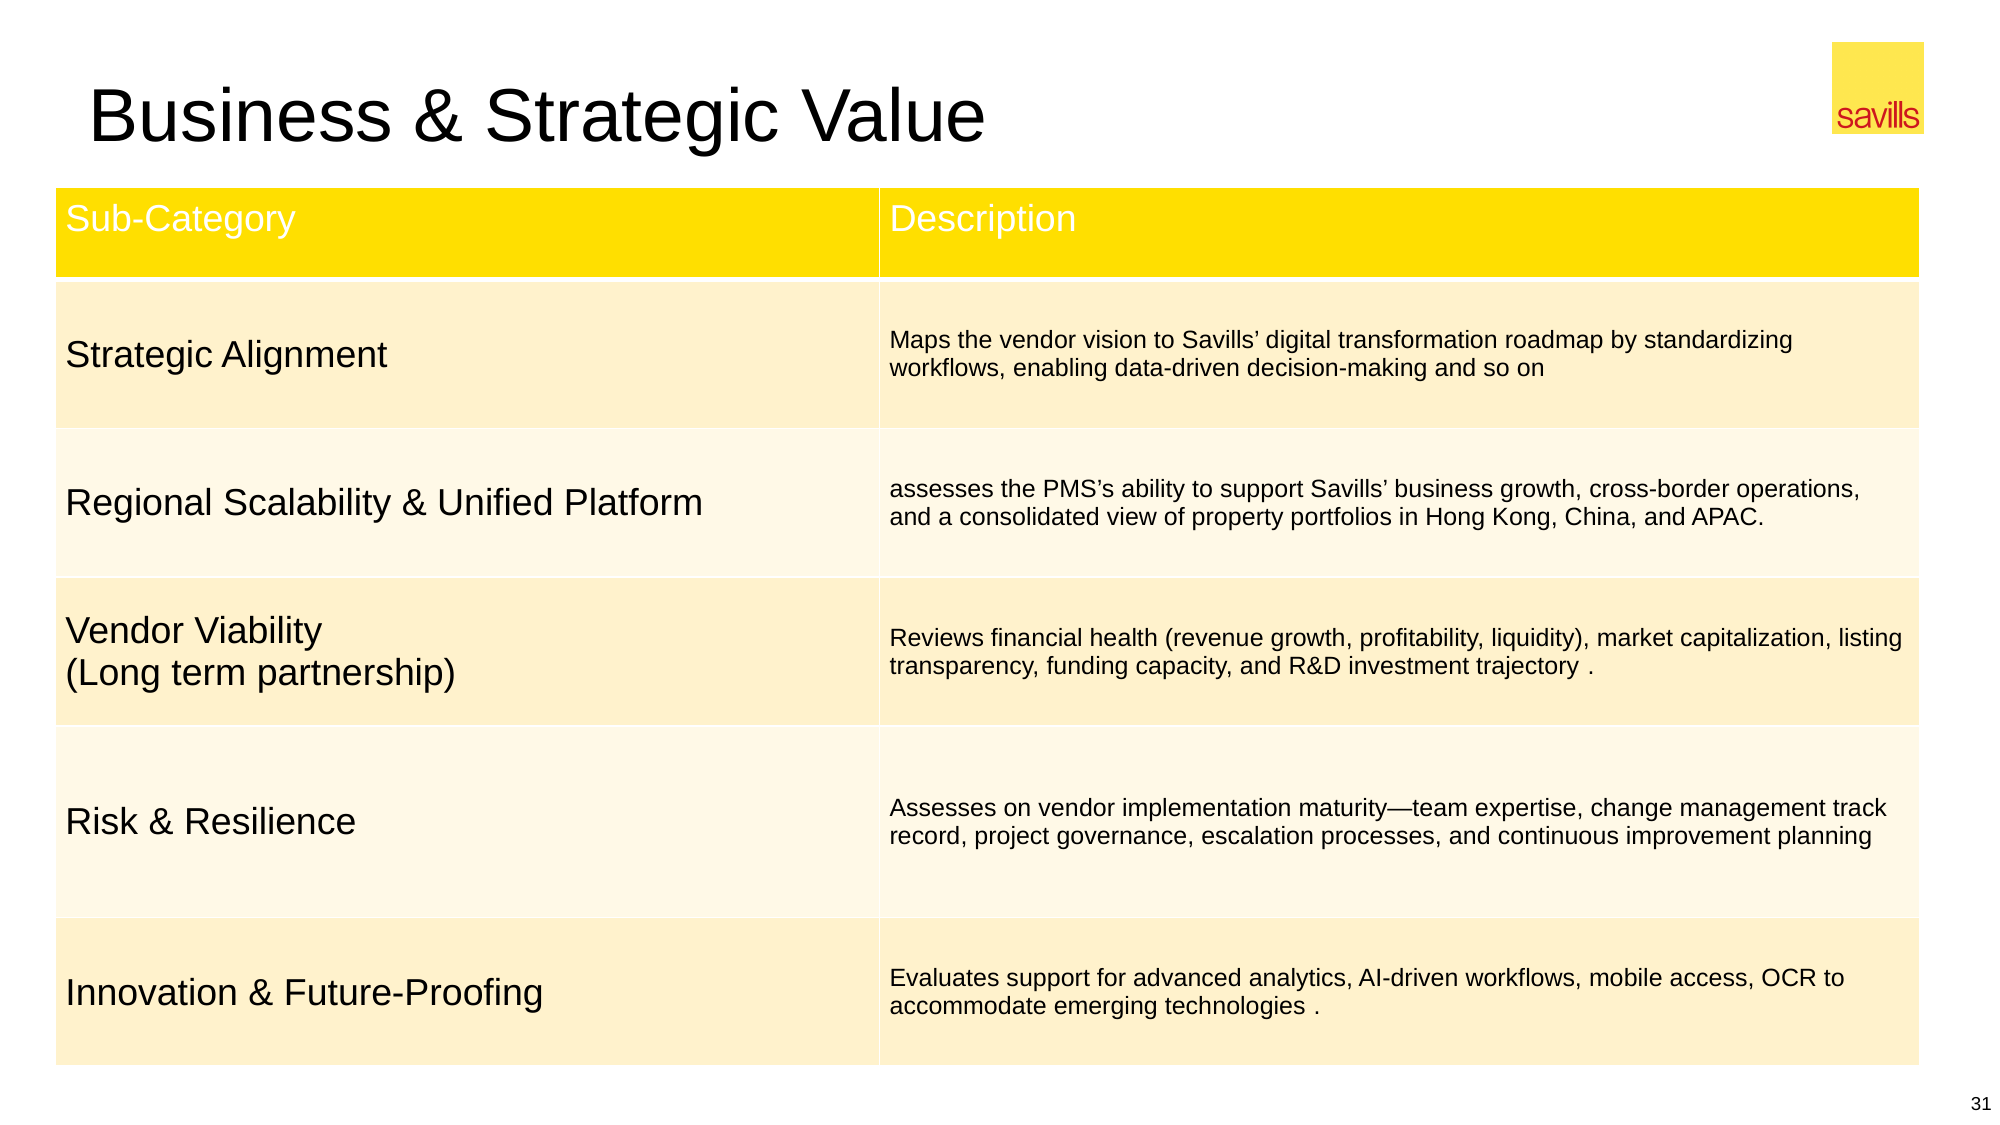

# Business & Strategic Value
| Sub-Category | Description |
| --- | --- |
| Strategic Alignment | Maps the vendor vision to Savills’ digital transformation roadmap by standardizing workflows, enabling data-driven decision-making and so on |
| Regional Scalability & Unified Platform | assesses the PMS’s ability to support Savills’ business growth, cross-border operations, and a consolidated view of property portfolios in Hong Kong, China, and APAC. |
| Vendor Viability (Long term partnership) | Reviews financial health (revenue growth, profitability, liquidity), market capitalization, listing transparency, funding capacity, and R&D investment trajectory ​. |
| Risk & Resilience | Assesses on vendor implementation maturity—team expertise, change management track record, project governance, escalation processes, and continuous improvement planning |
| Innovation & Future-Proofing | Evaluates support for advanced analytics, AI-driven workflows, mobile access, OCR to accommodate emerging technologies ​. |

31